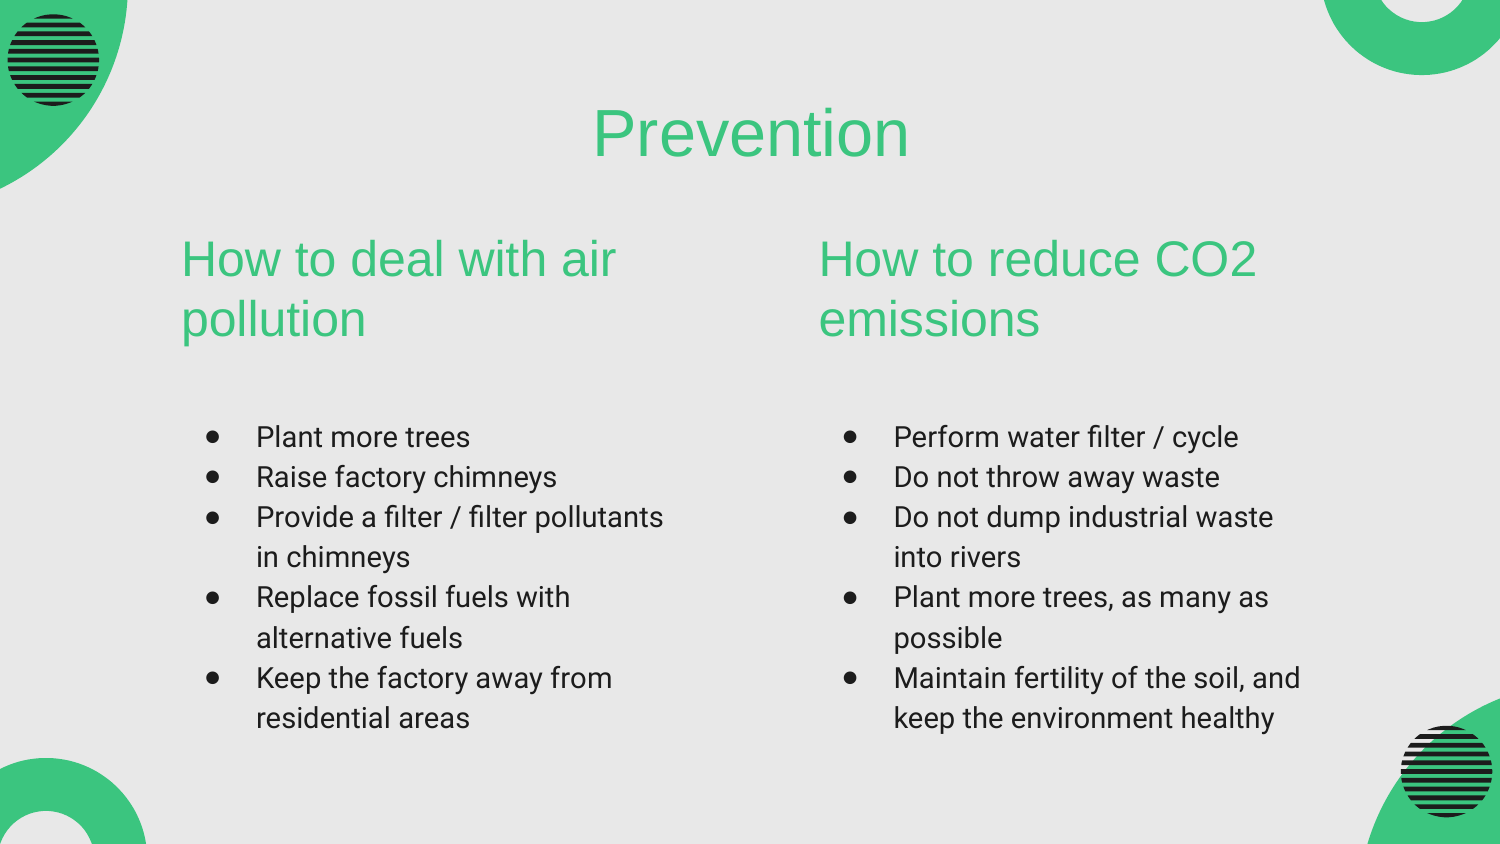

# Prevention
How to deal with air pollution
How to reduce CO2 emissions
Plant more trees
Raise factory chimneys
Provide a filter / filter pollutants in chimneys
Replace fossil fuels with alternative fuels
Keep the factory away from residential areas

Perform water filter / cycle
Do not throw away waste
Do not dump industrial waste into rivers
Plant more trees, as many as possible
Maintain fertility of the soil, and keep the environment healthy